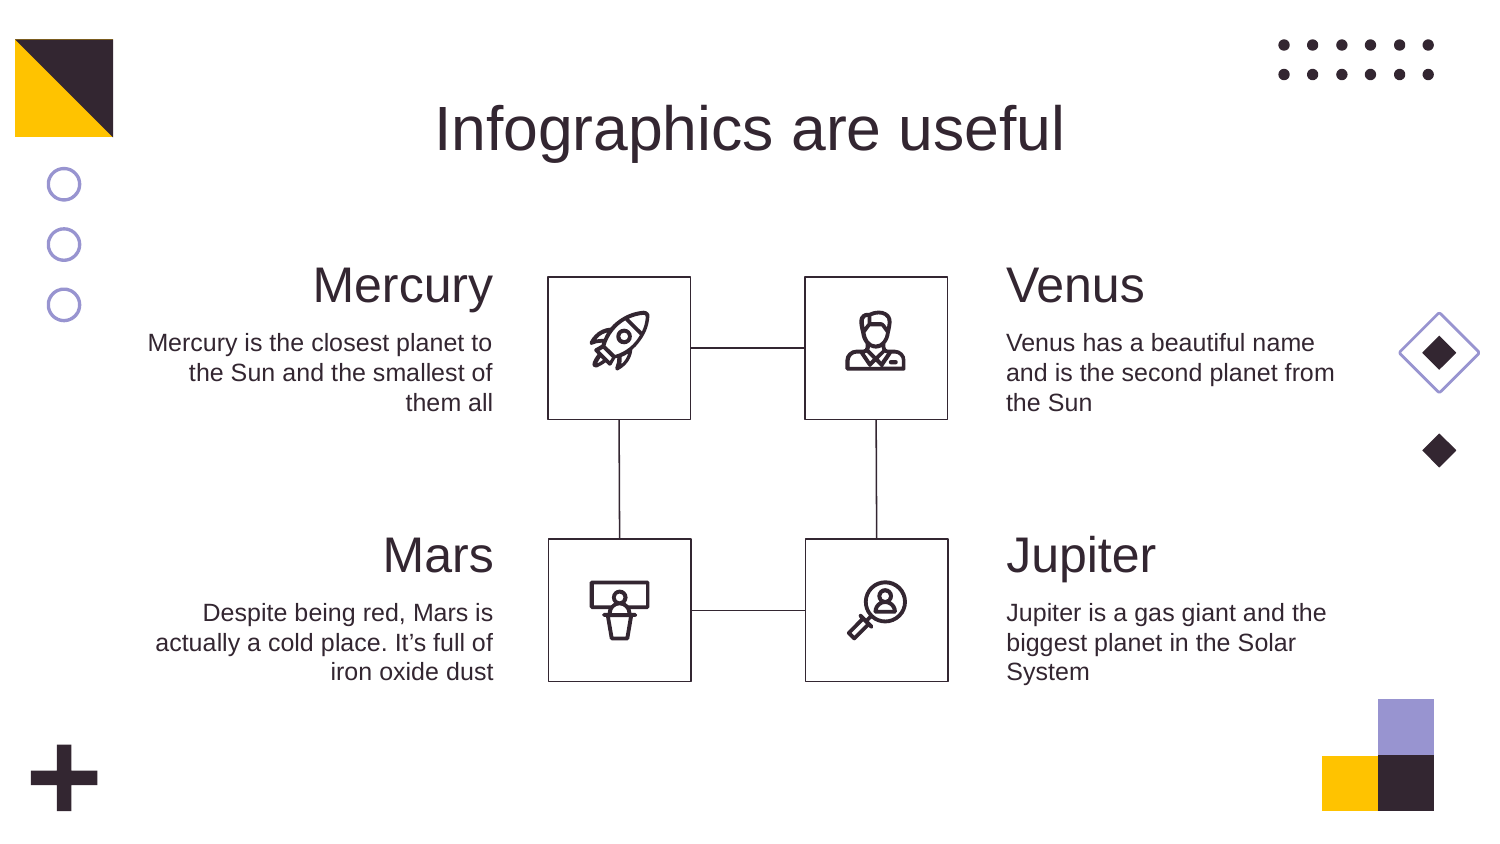

# Infographics are useful
Mercury
Venus

Mercury is the closest planet to the Sun and the smallest of them all
Venus has a beautiful name and is the second planet from the Sun
Mars
Jupiter

Despite being red, Mars is actually a cold place. It’s full of iron oxide dust
Jupiter is a gas giant and the biggest planet in the Solar System